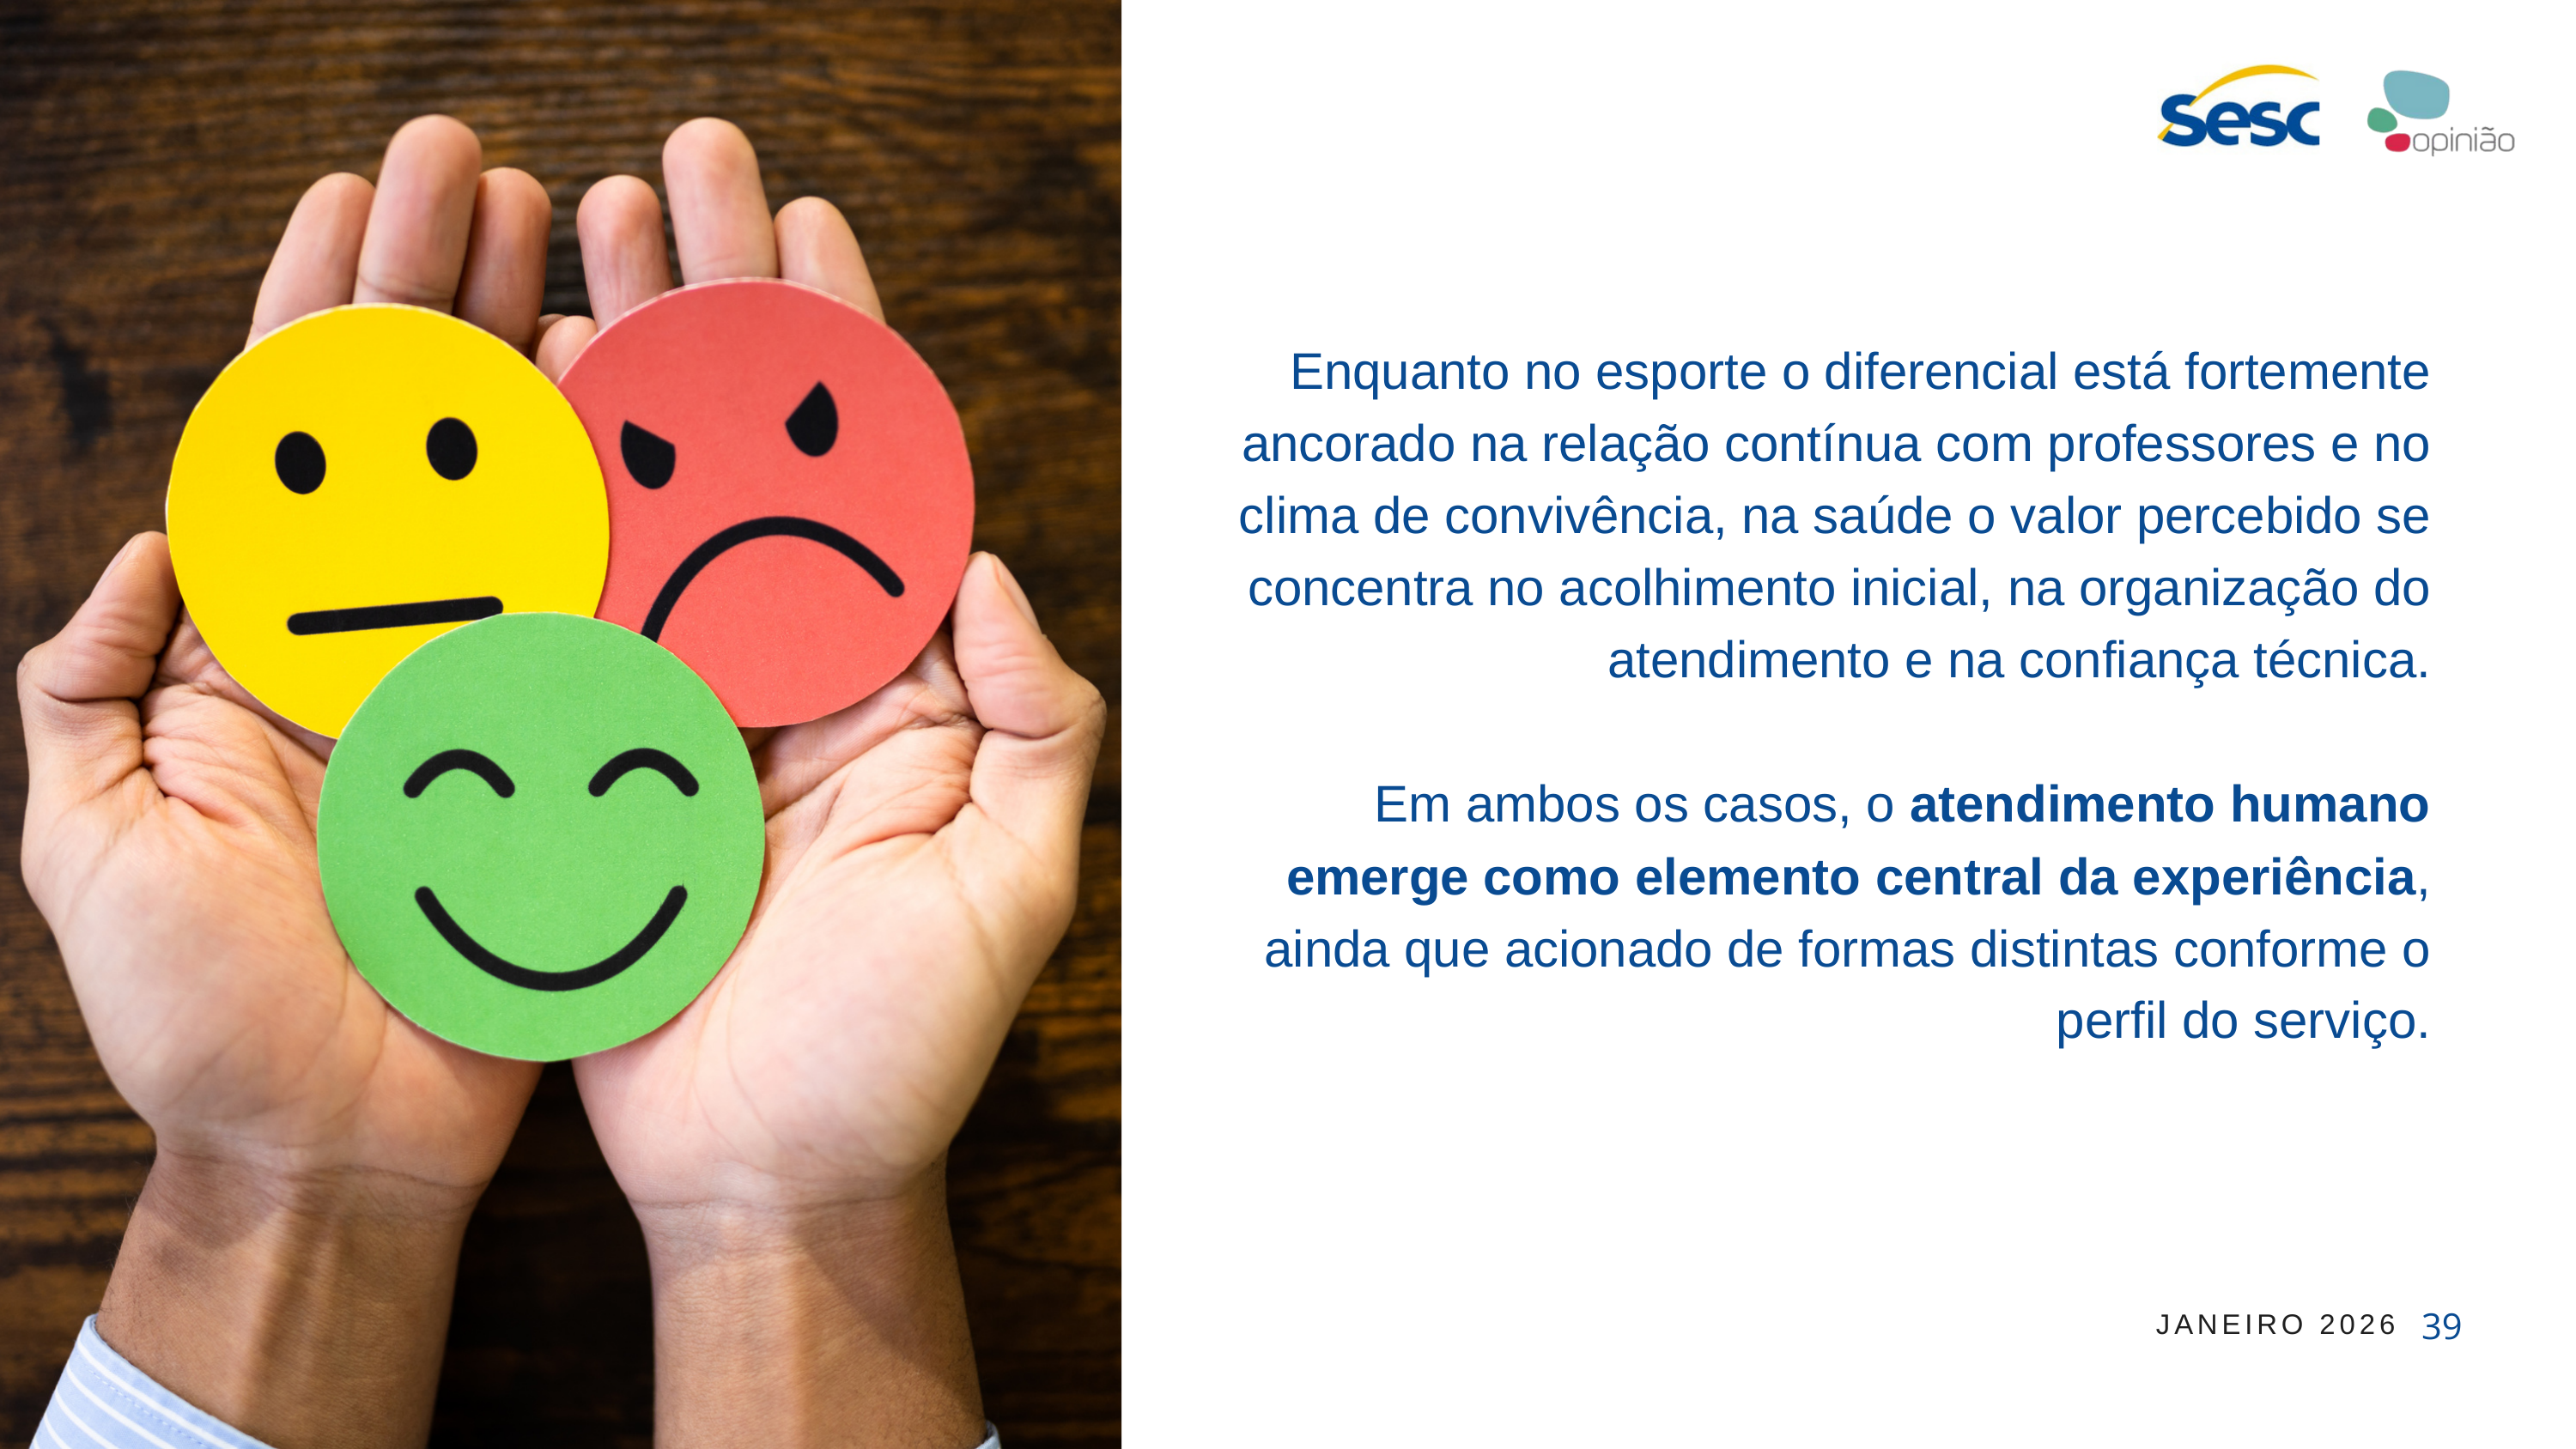

Enquanto no esporte o diferencial está fortemente ancorado na relação contínua com professores e no clima de convivência, na saúde o valor percebido se concentra no acolhimento inicial, na organização do atendimento e na confiança técnica.

Em ambos os casos, o atendimento humano emerge como elemento central da experiência, ainda que acionado de formas distintas conforme o perfil do serviço.
39
JANEIRO 2026